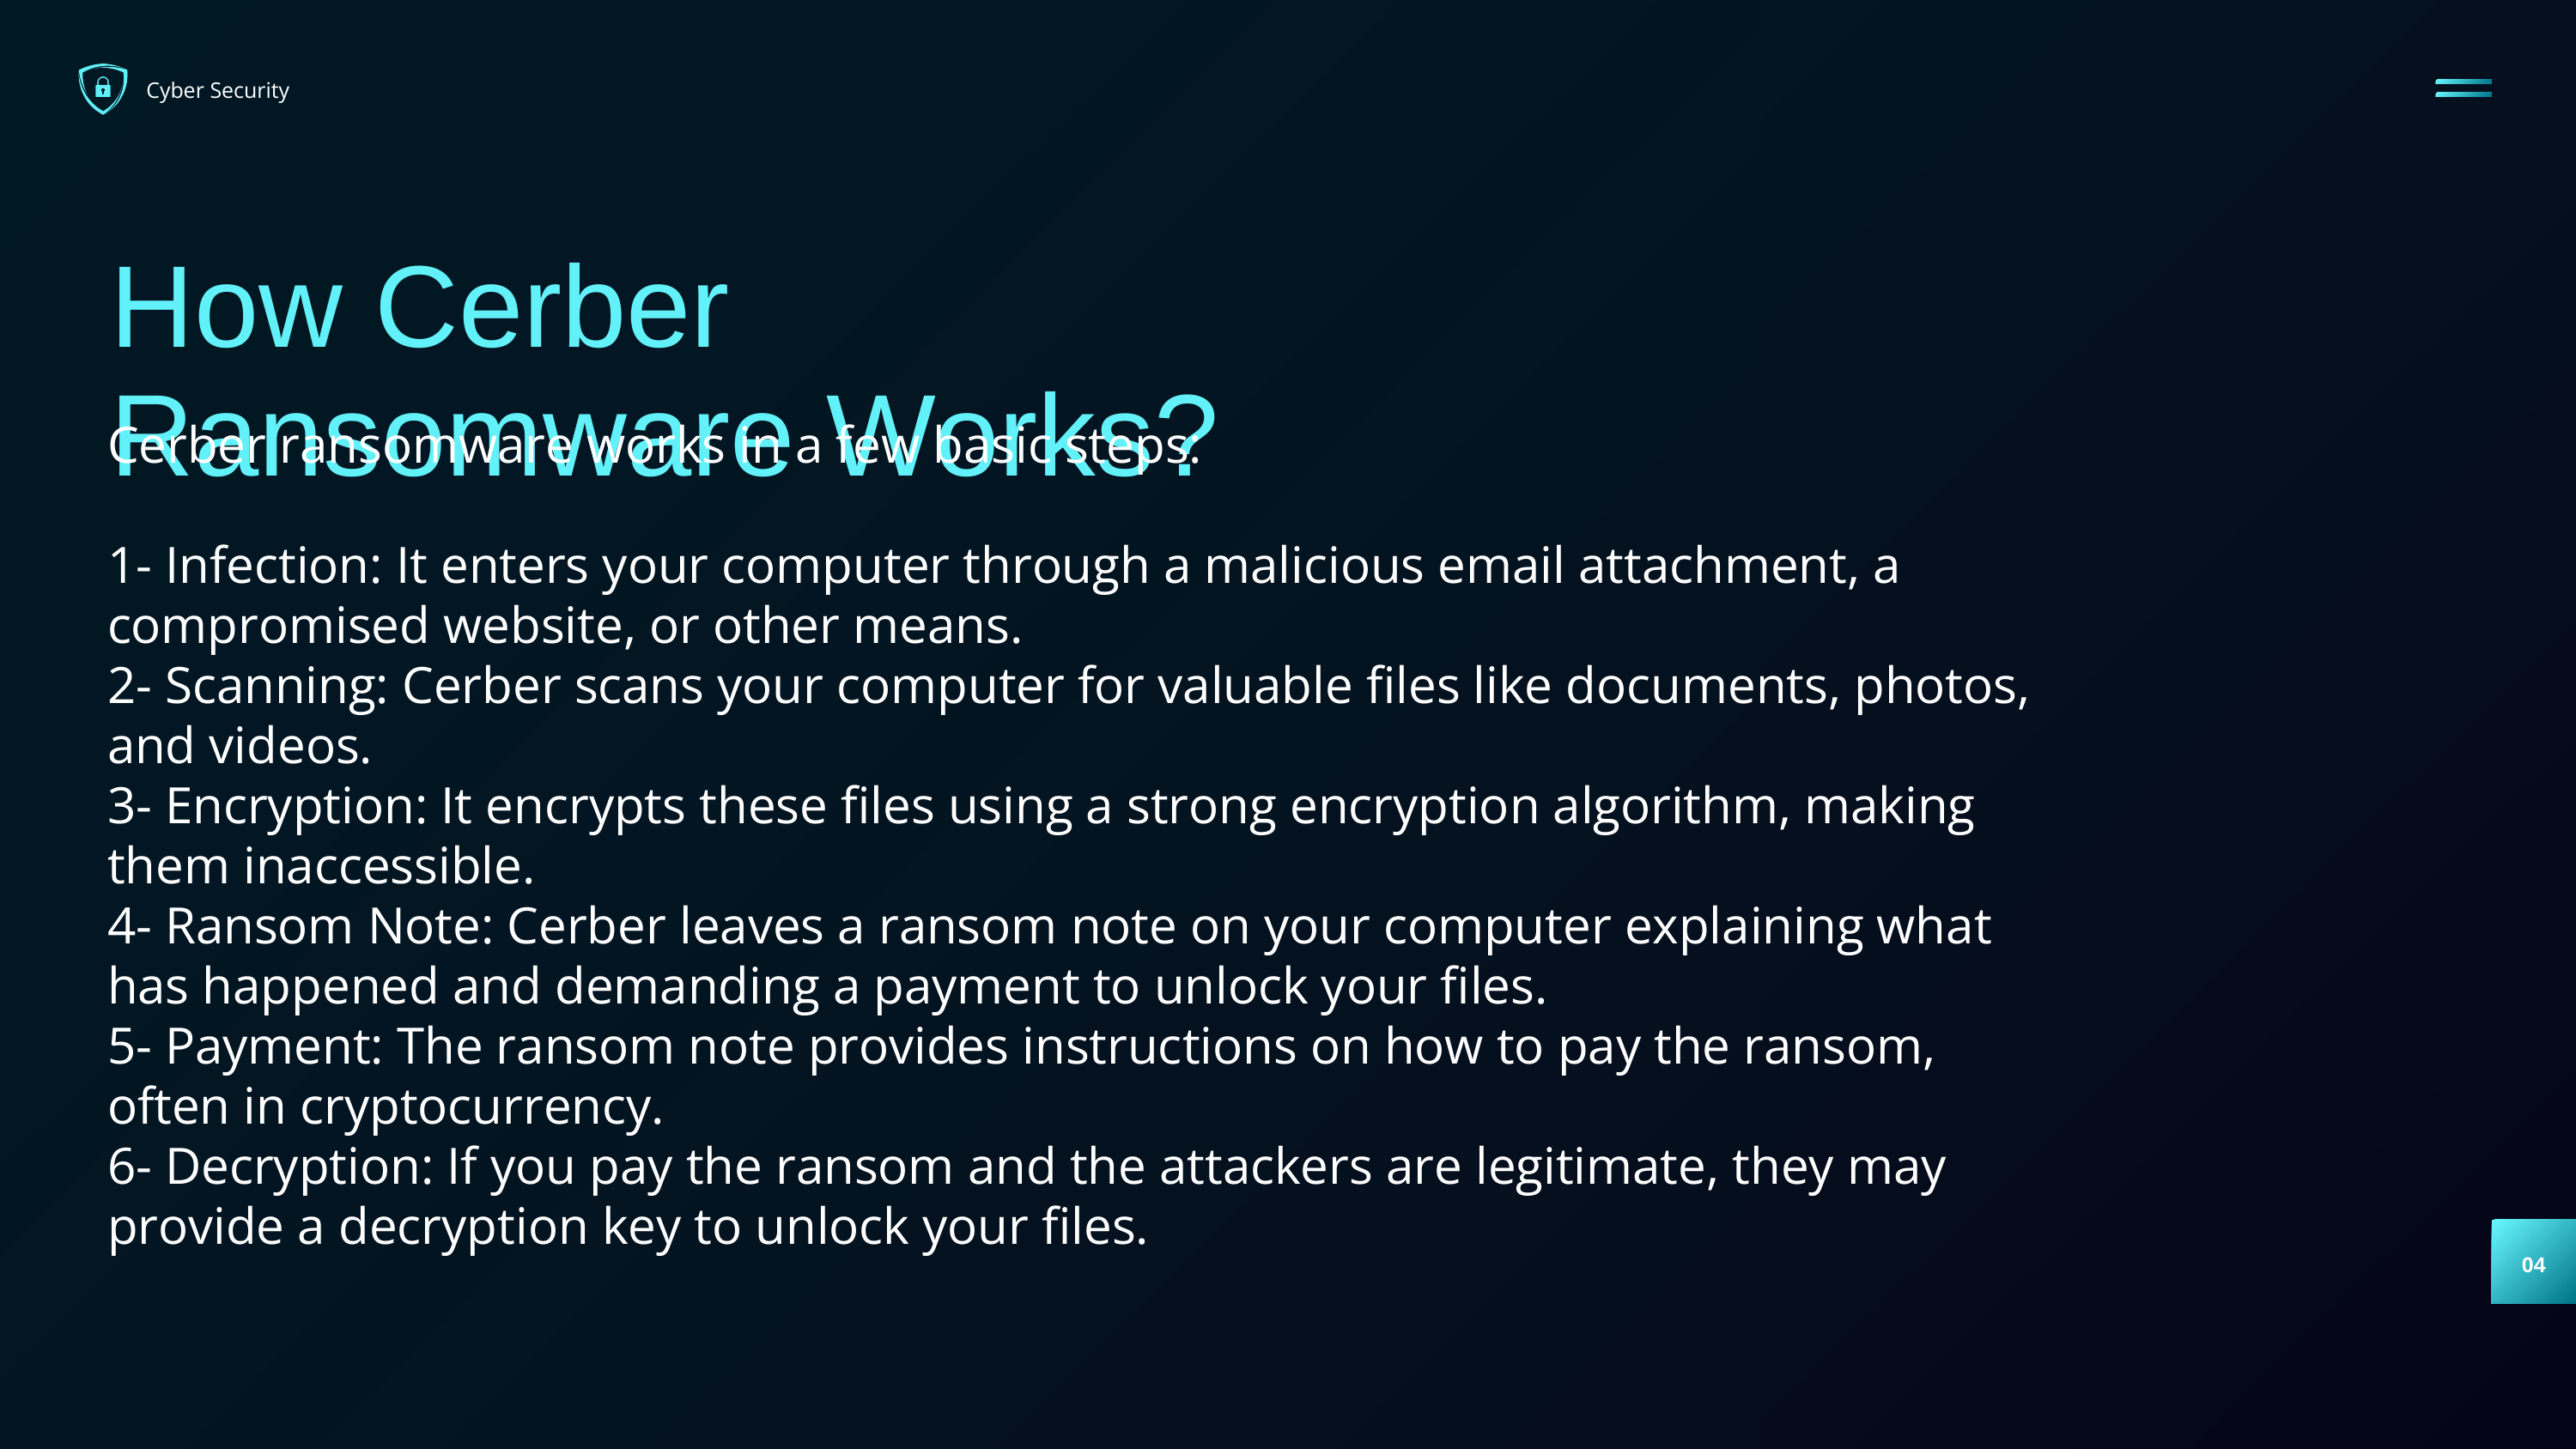

Cyber Security

How Cerber Ransomware Works?
Cerber ransomware works in a few basic steps:

1- Infection: It enters your computer through a malicious email attachment, a compromised website, or other means.
2- Scanning: Cerber scans your computer for valuable files like documents, photos, and videos.
3- Encryption: It encrypts these files using a strong encryption algorithm, making them inaccessible.
4- Ransom Note: Cerber leaves a ransom note on your computer explaining what has happened and demanding a payment to unlock your files.
5- Payment: The ransom note provides instructions on how to pay the ransom, often in cryptocurrency.
6- Decryption: If you pay the ransom and the attackers are legitimate, they may provide a decryption key to unlock your files.

04